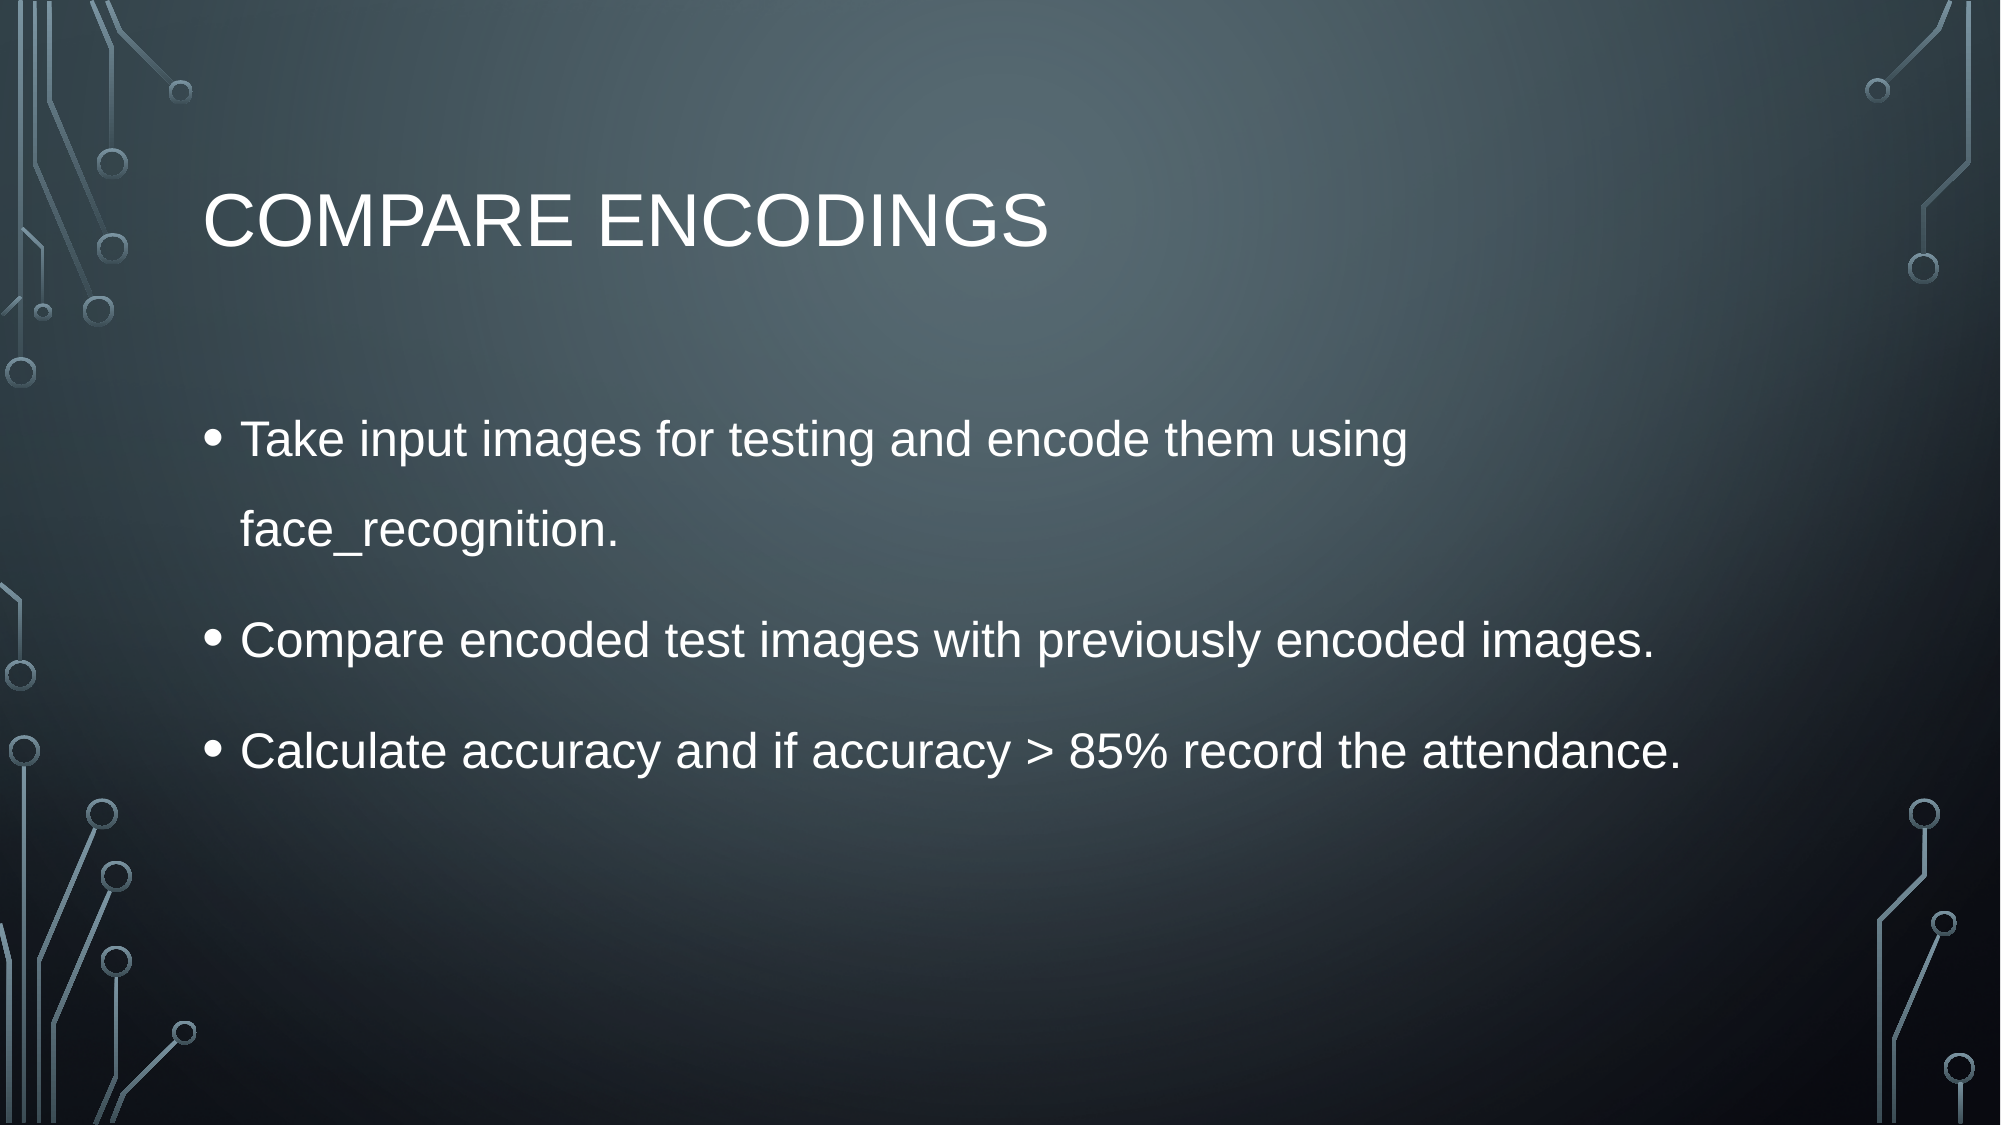

# Compare Encodings
Take input images for testing and encode them using face_recognition.
Compare encoded test images with previously encoded images.
Calculate accuracy and if accuracy > 85% record the attendance.